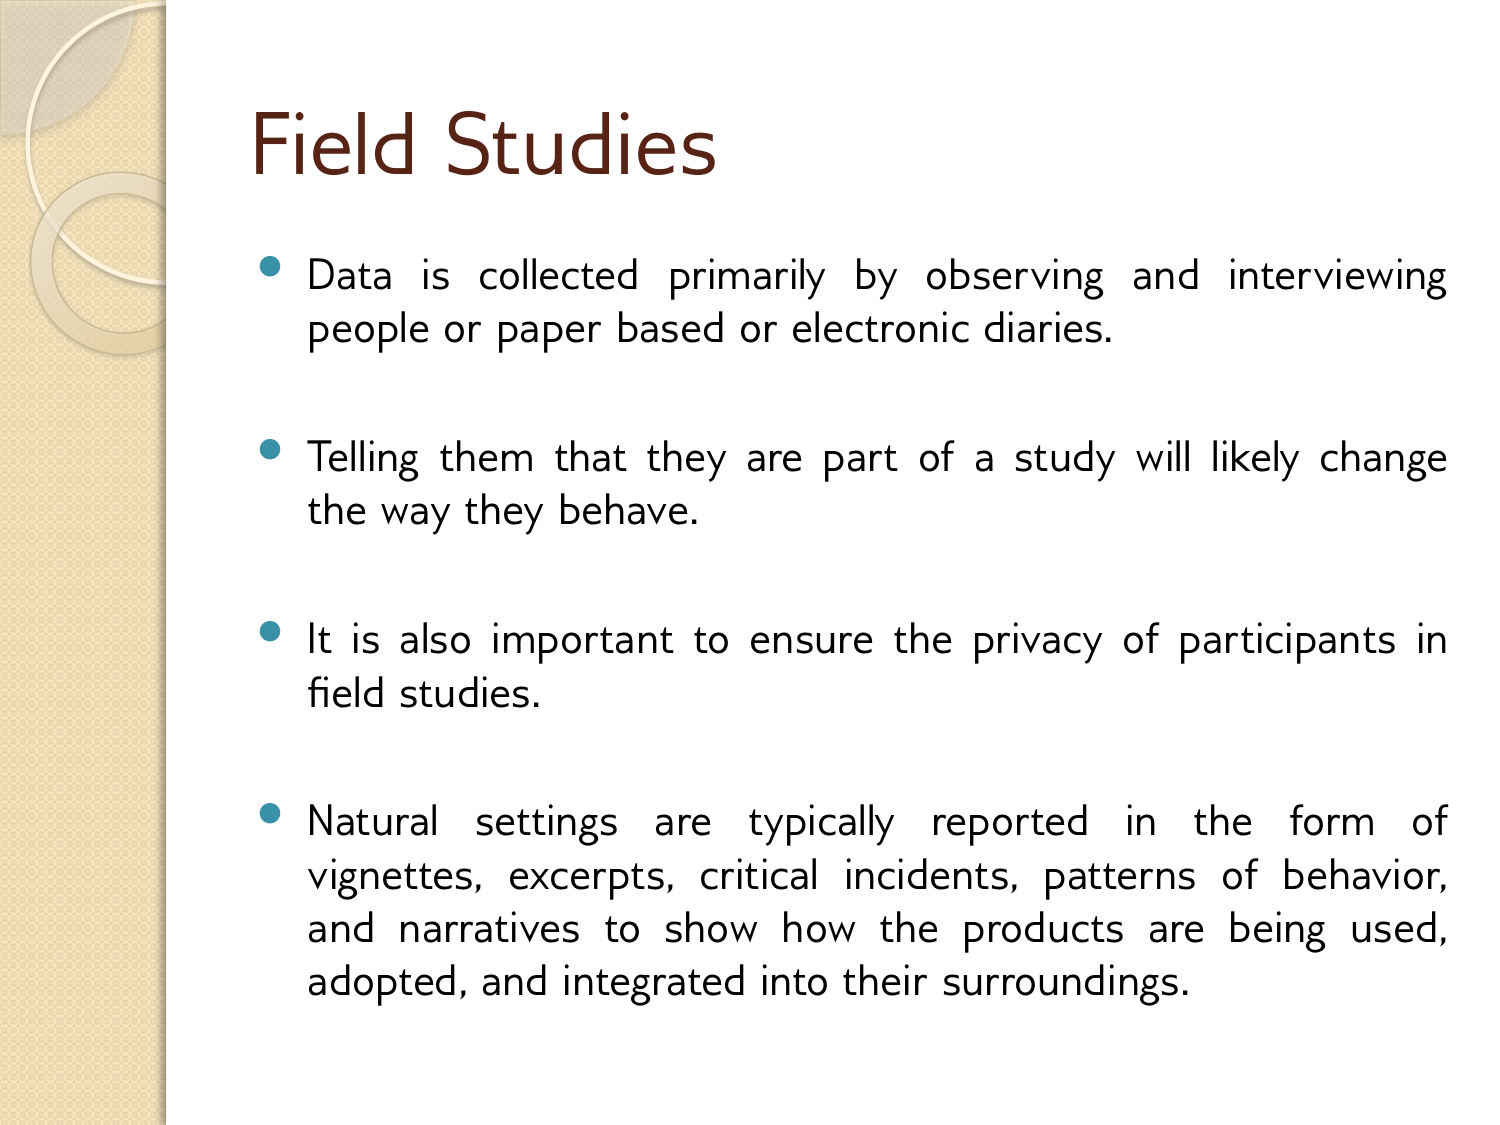

# Field Studies
Data is collected primarily by observing and interviewing people or paper based or electronic diaries.

Telling them that they are part of a study will likely change the way they behave.

It is also important to ensure the privacy of participants in field studies.

Natural settings are typically reported in the form of vignettes, excerpts, critical incidents, patterns of behavior, and narratives to show how the products are being used, adopted, and integrated into their surroundings.